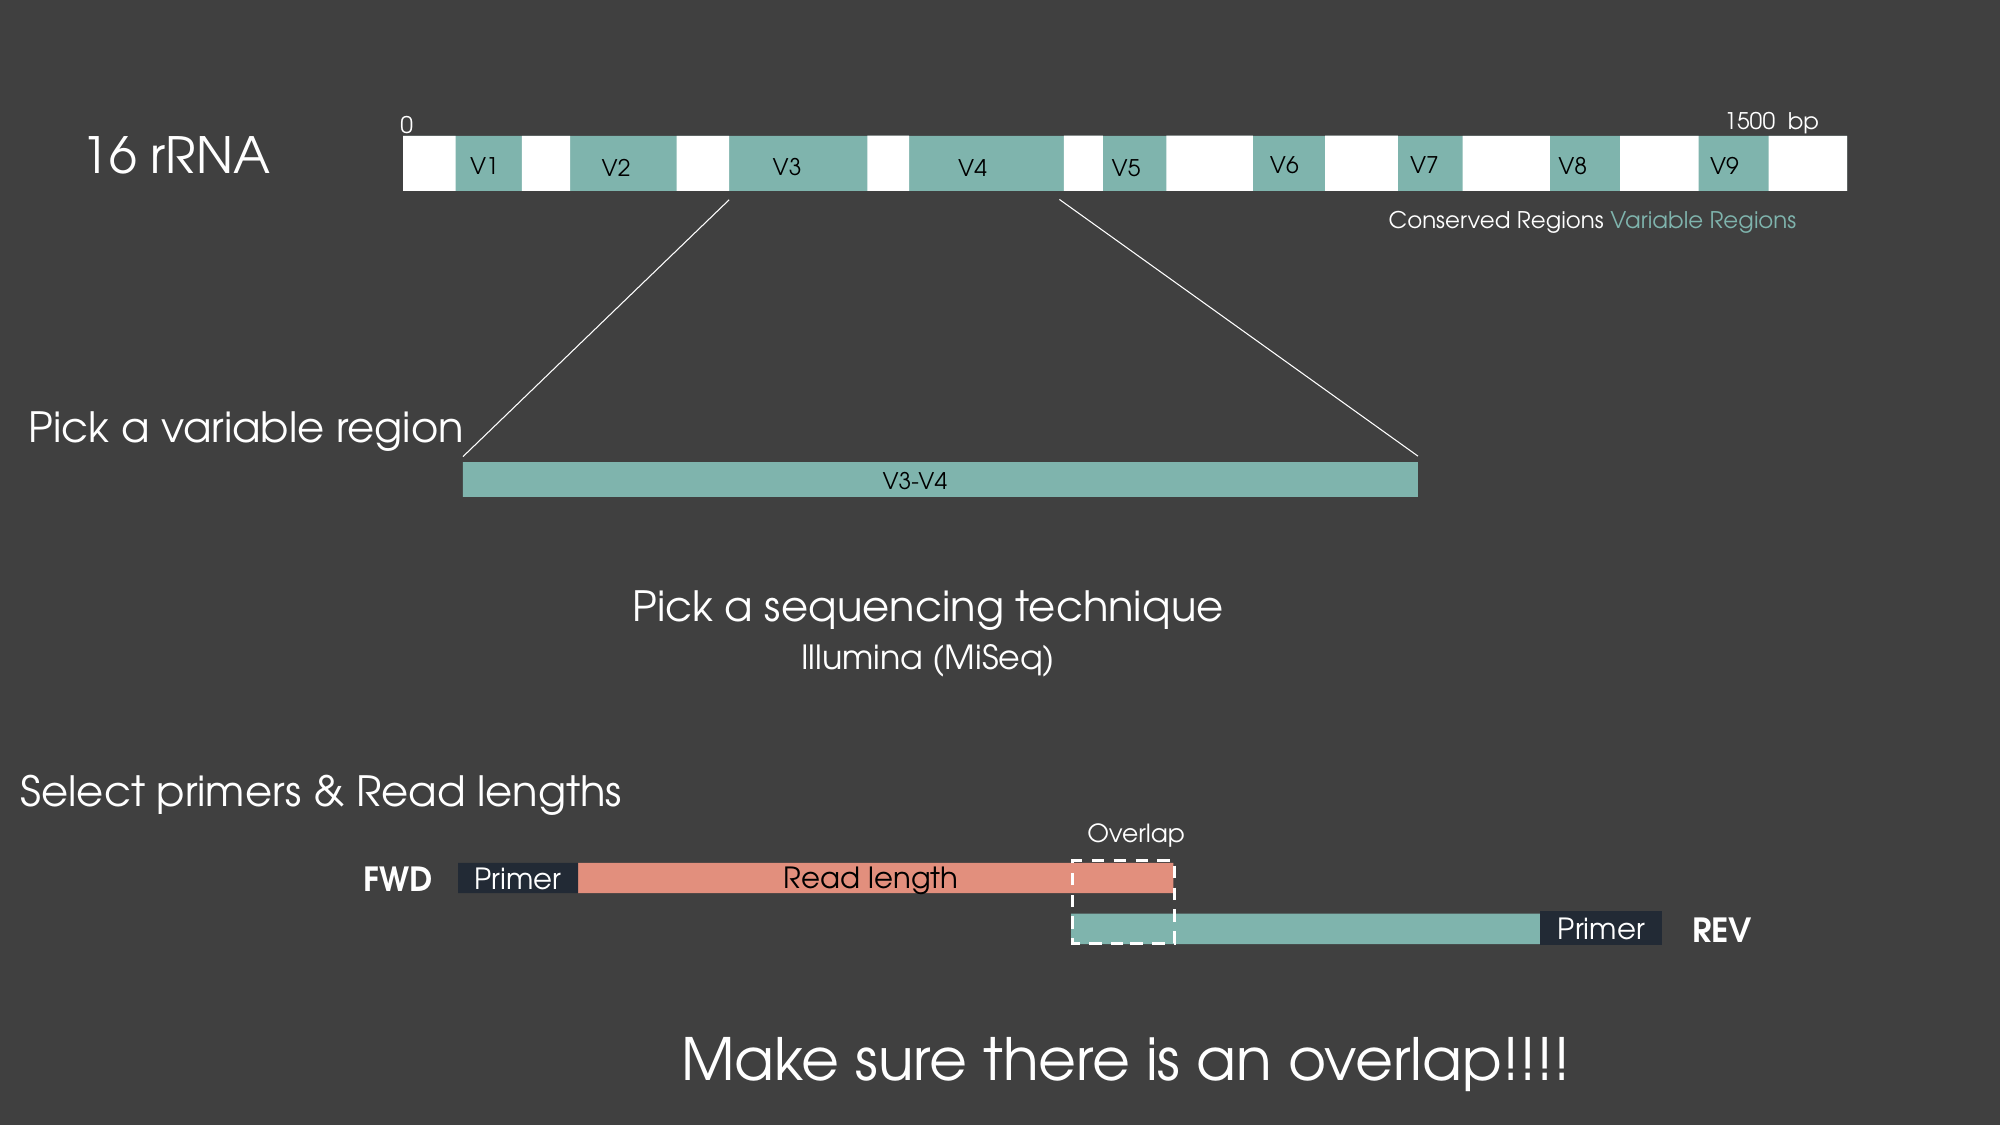

1500  bp
0

V6
V7
V1
V9
V8
V3
V5
V2
V4
Conserved Regions Variable Regions
16 rRNA
Pick a variable region
V3-V4

Pick a sequencing technique
Illumina (MiSeq)
Select primers & Read lengths
Overlap
FWD
Read length

Primer

REV
Primer

Make sure there is an overlap!!!!